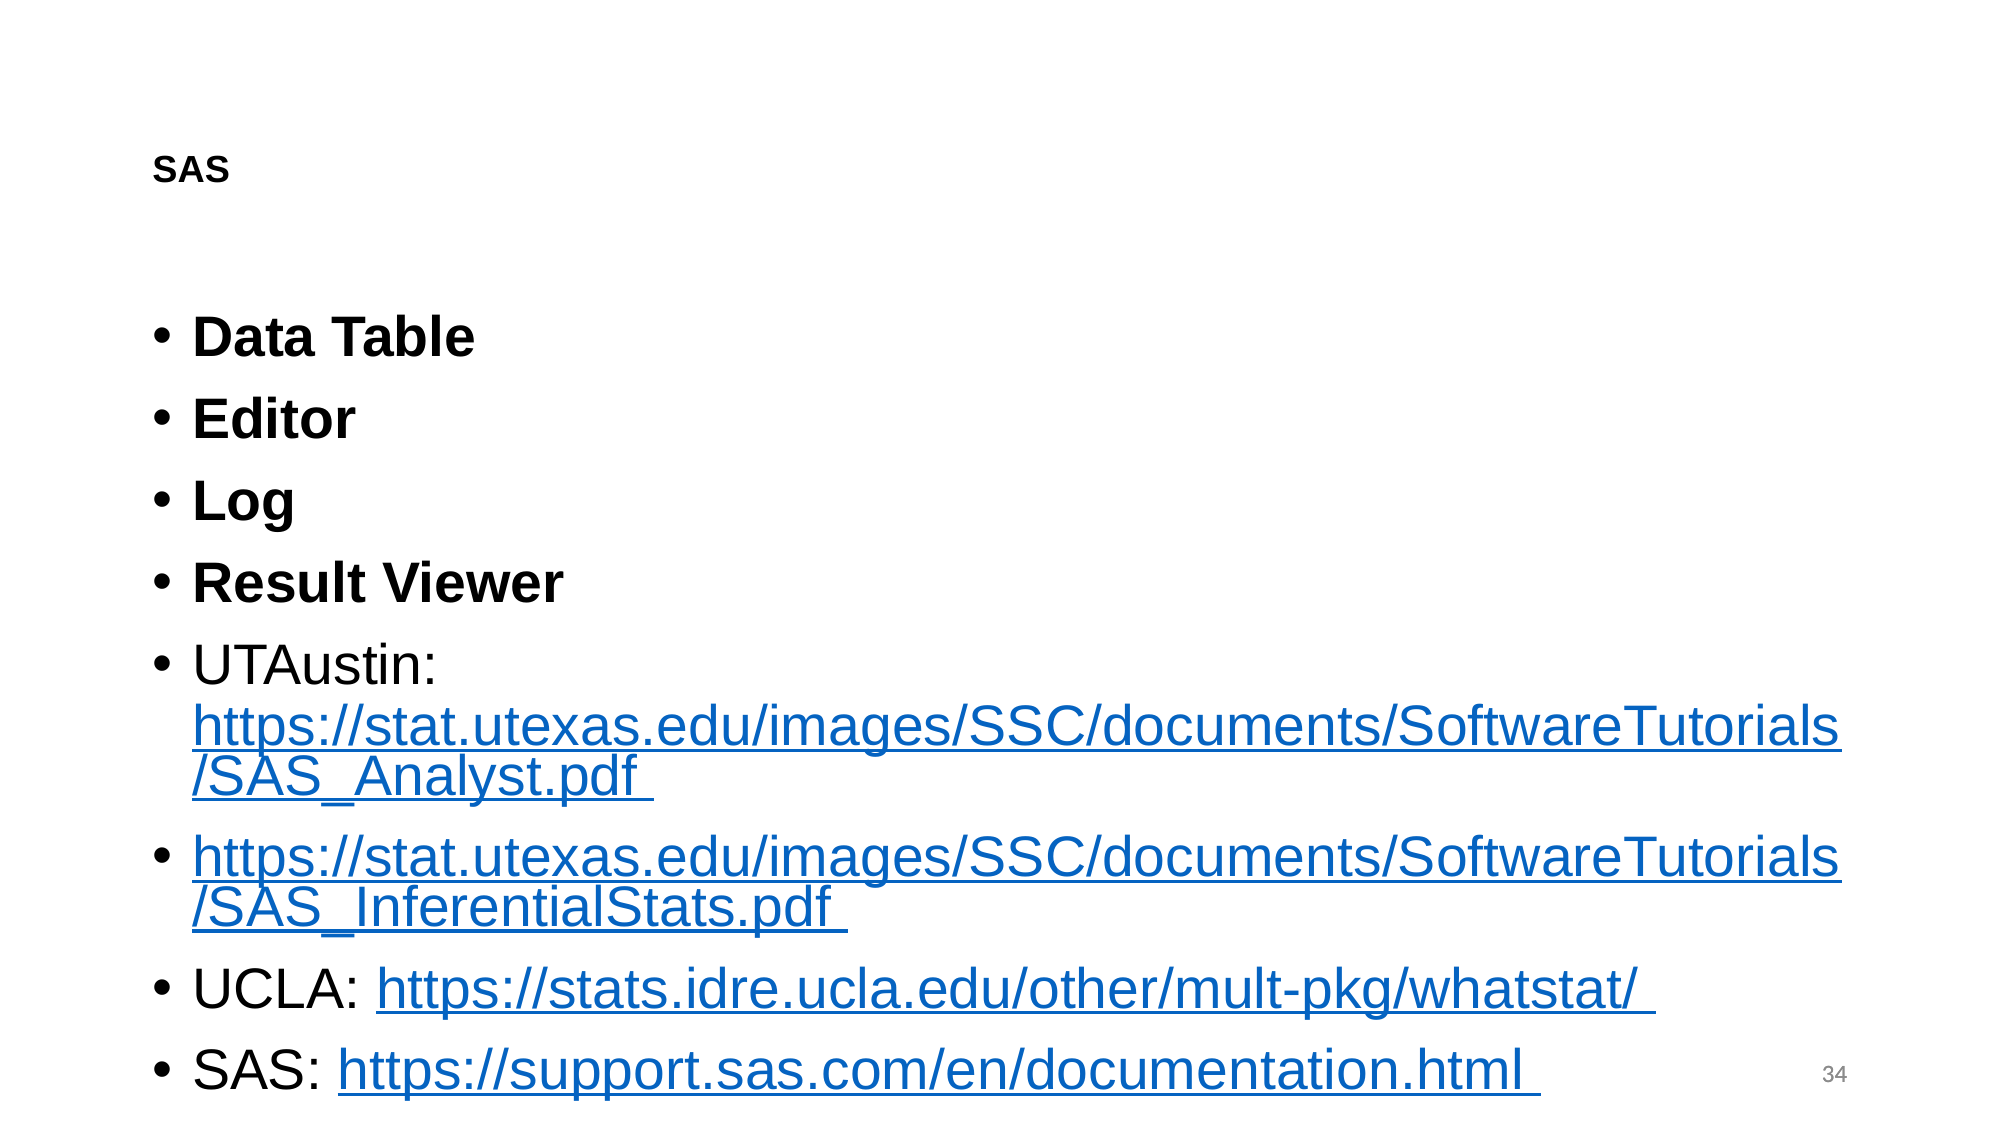

# SAS

Data Table
Editor
Log
Result Viewer
UTAustin: https://stat.utexas.edu/images/SSC/documents/SoftwareTutorials/SAS_Analyst.pdf
https://stat.utexas.edu/images/SSC/documents/SoftwareTutorials/SAS_InferentialStats.pdf
UCLA: https://stats.idre.ucla.edu/other/mult-pkg/whatstat/
SAS: https://support.sas.com/en/documentation.html
34
34